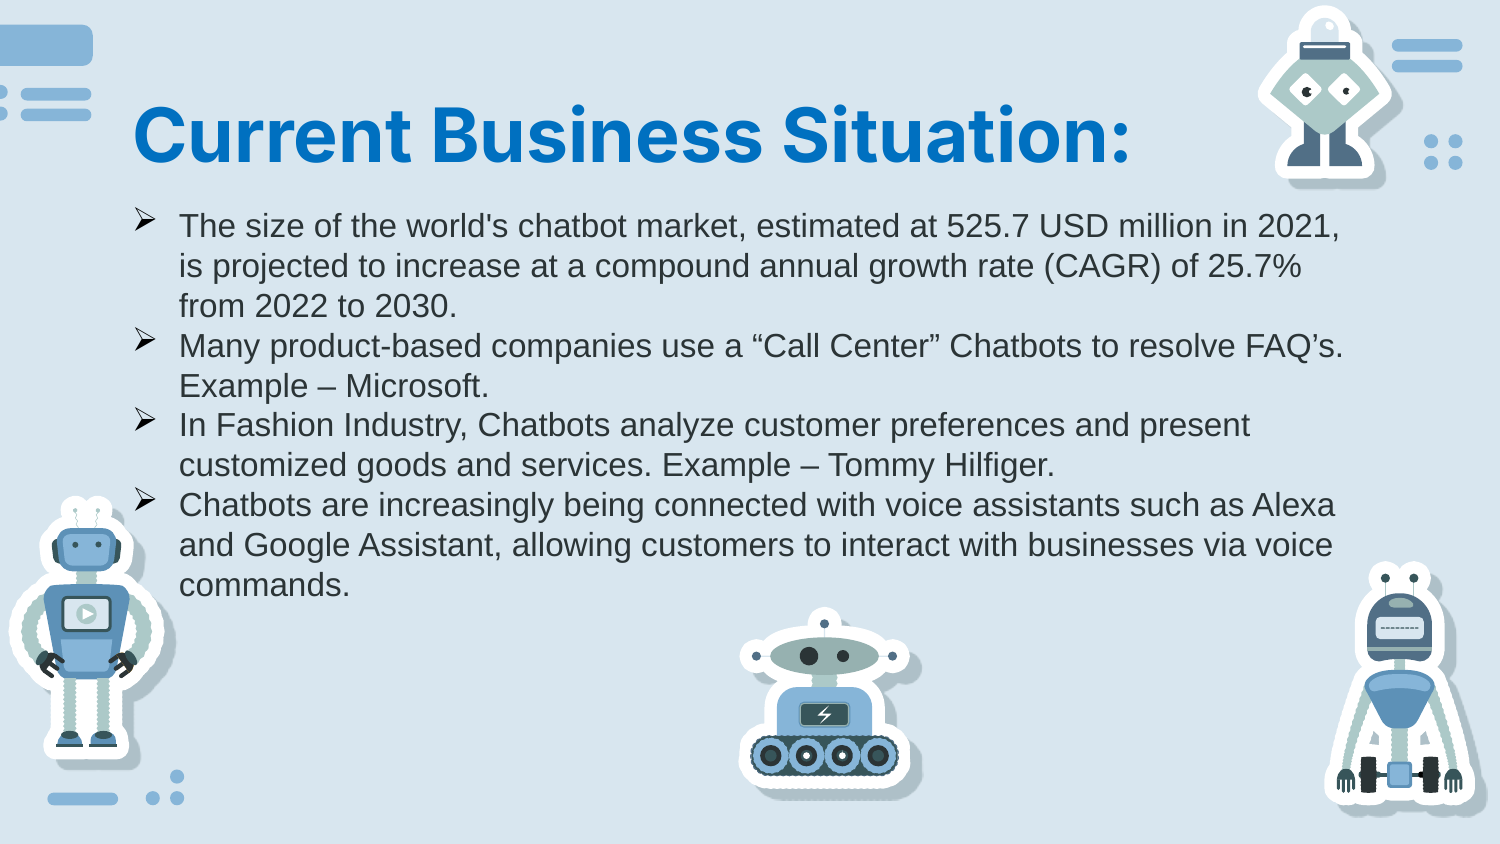

# Current Business Situation:
The size of the world's chatbot market, estimated at 525.7 USD million in 2021, is projected to increase at a compound annual growth rate (CAGR) of 25.7% from 2022 to 2030.
Many product-based companies use a “Call Center” Chatbots to resolve FAQ’s. Example – Microsoft.
In Fashion Industry, Chatbots analyze customer preferences and present customized goods and services. Example – Tommy Hilfiger.
Chatbots are increasingly being connected with voice assistants such as Alexa and Google Assistant, allowing customers to interact with businesses via voice commands.